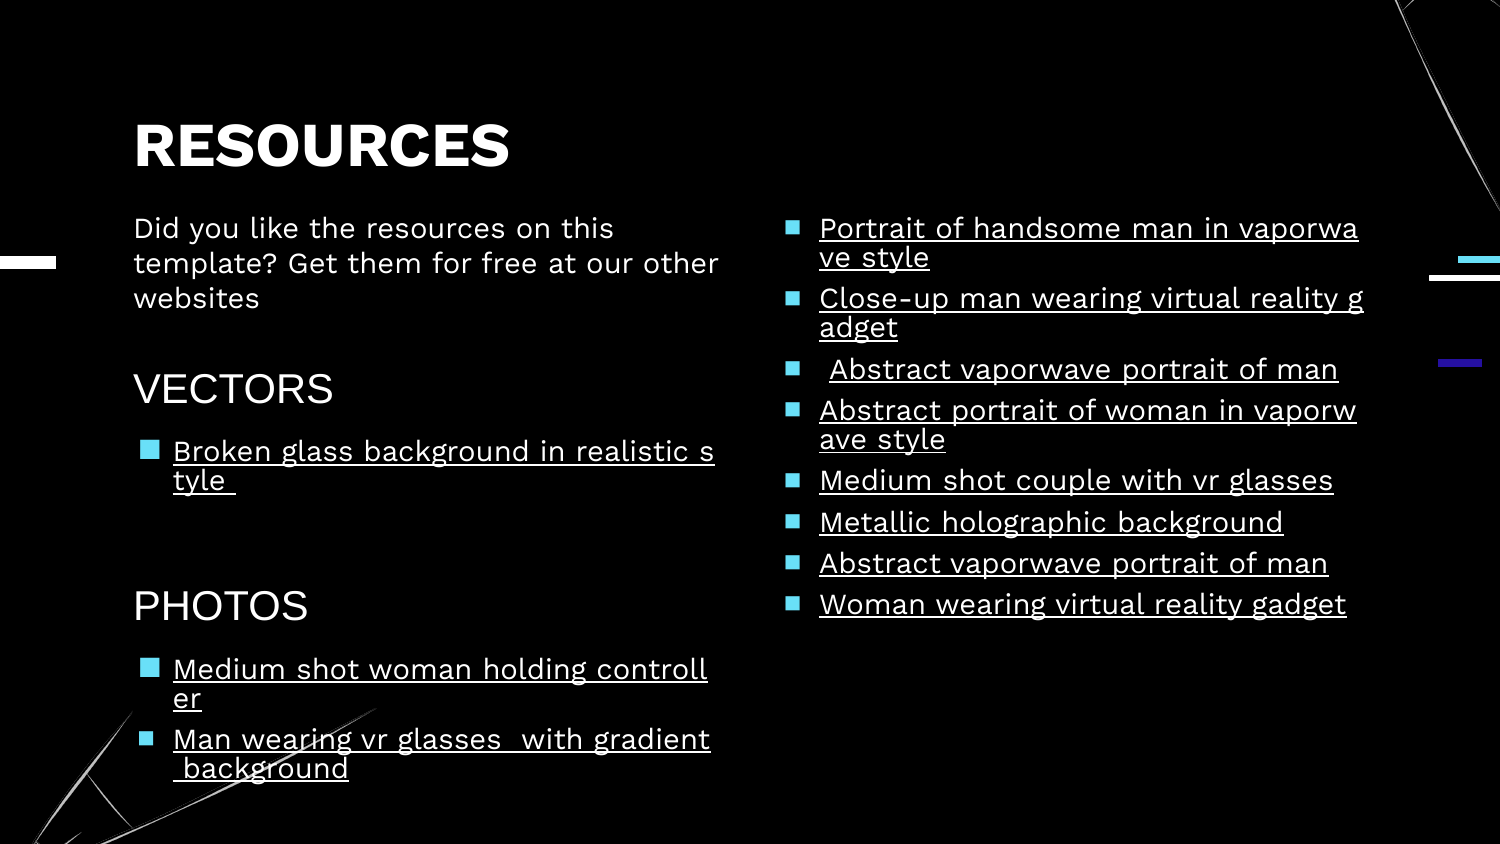

# RESOURCES
Did you like the resources on this template? Get them for free at our other websites

VECTORS
Broken glass background in realistic style

PHOTOS
Medium shot woman holding controller
Man wearing vr glasses  with gradient background
Portrait of handsome man in vaporwave style
Close-up man wearing virtual reality gadget
 Abstract vaporwave portrait of man
Abstract portrait of woman in vaporwave style
Medium shot couple with vr glasses
Metallic holographic background
Abstract vaporwave portrait of man
Woman wearing virtual reality gadget